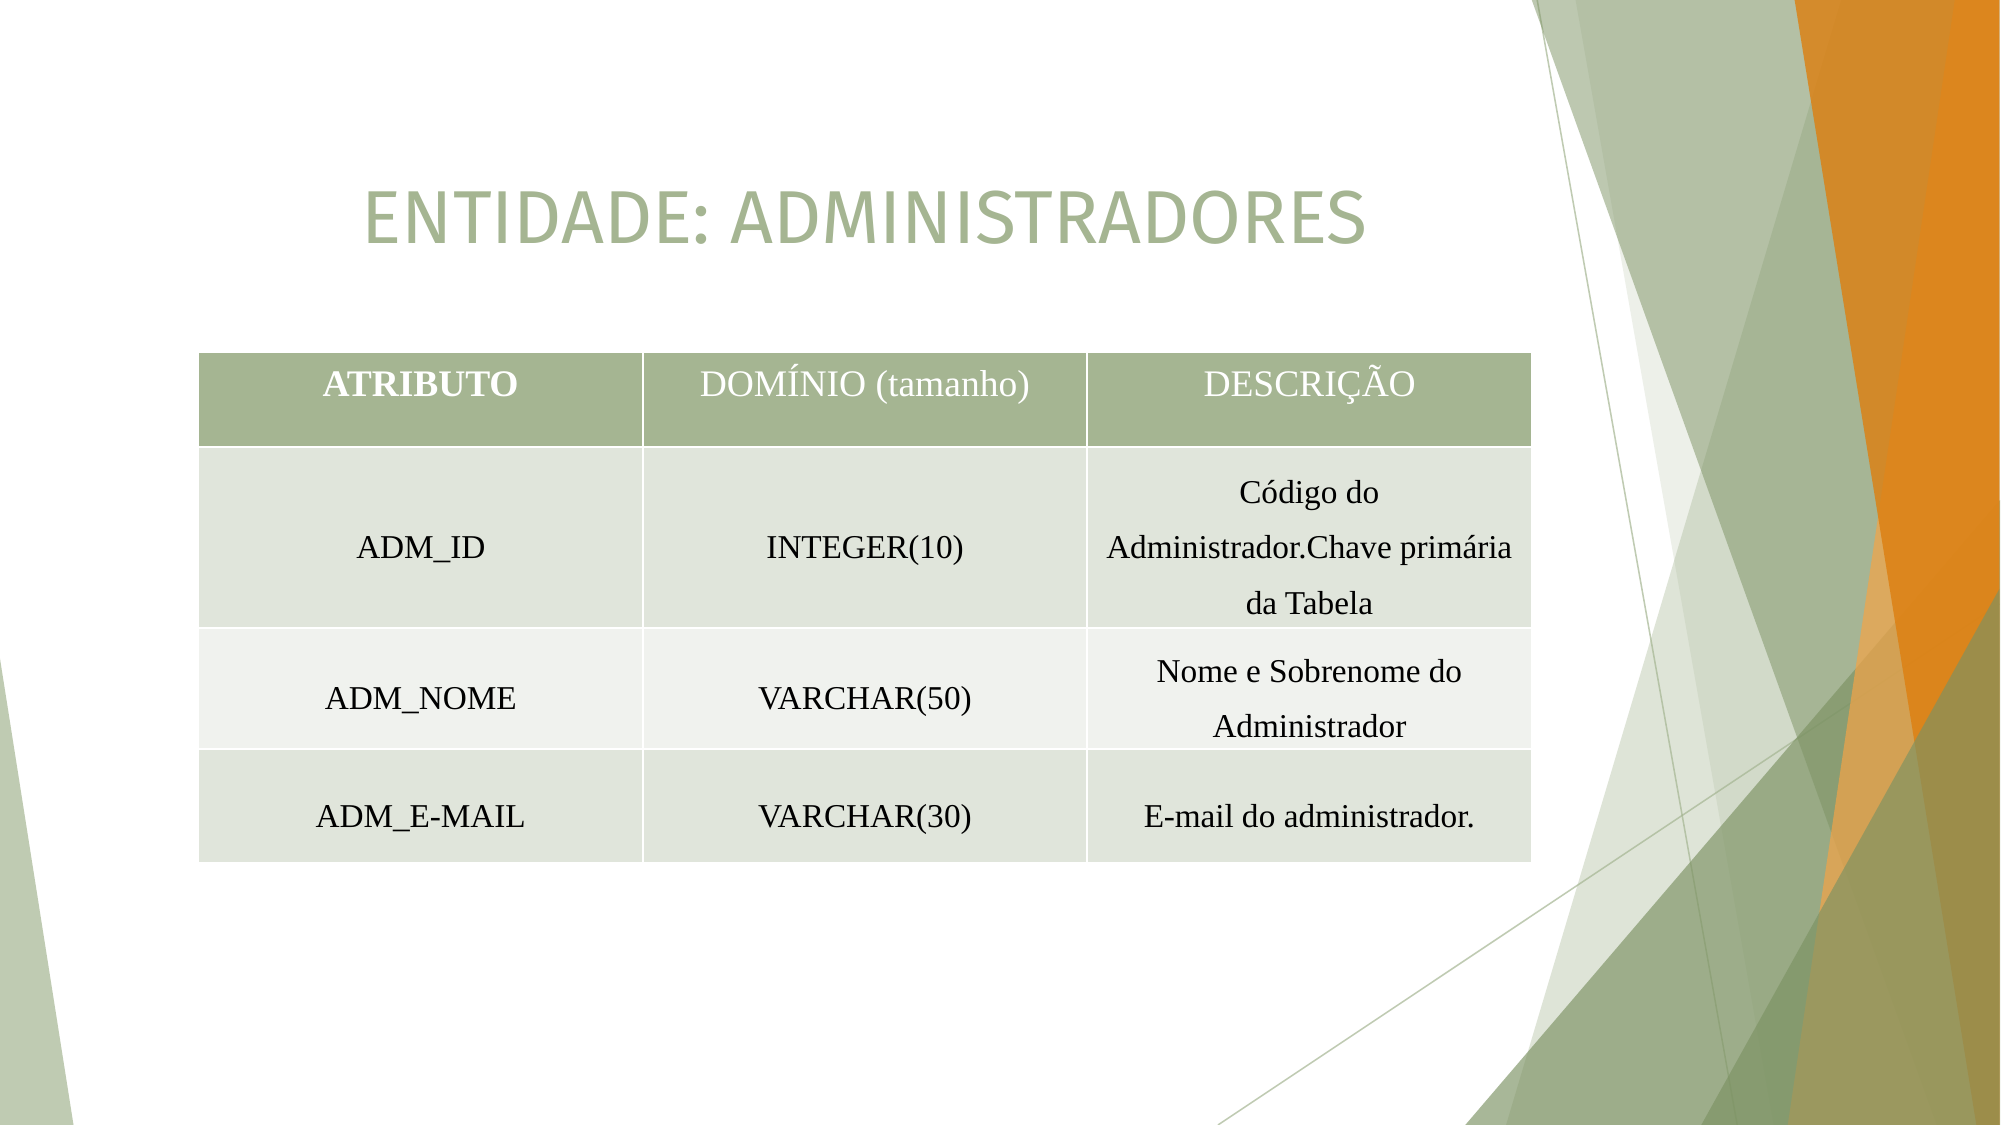

# ENTIDADE: ADMINISTRADORES
| ATRIBUTO | DOMÍNIO (tamanho) | DESCRIÇÃO |
| --- | --- | --- |
| ADM\_ID | INTEGER(10) | Código do Administrador.Chave primária da Tabela |
| ADM\_NOME | VARCHAR(50) | Nome e Sobrenome do Administrador |
| ADM\_E-MAIL | VARCHAR(30) | E-mail do administrador. |